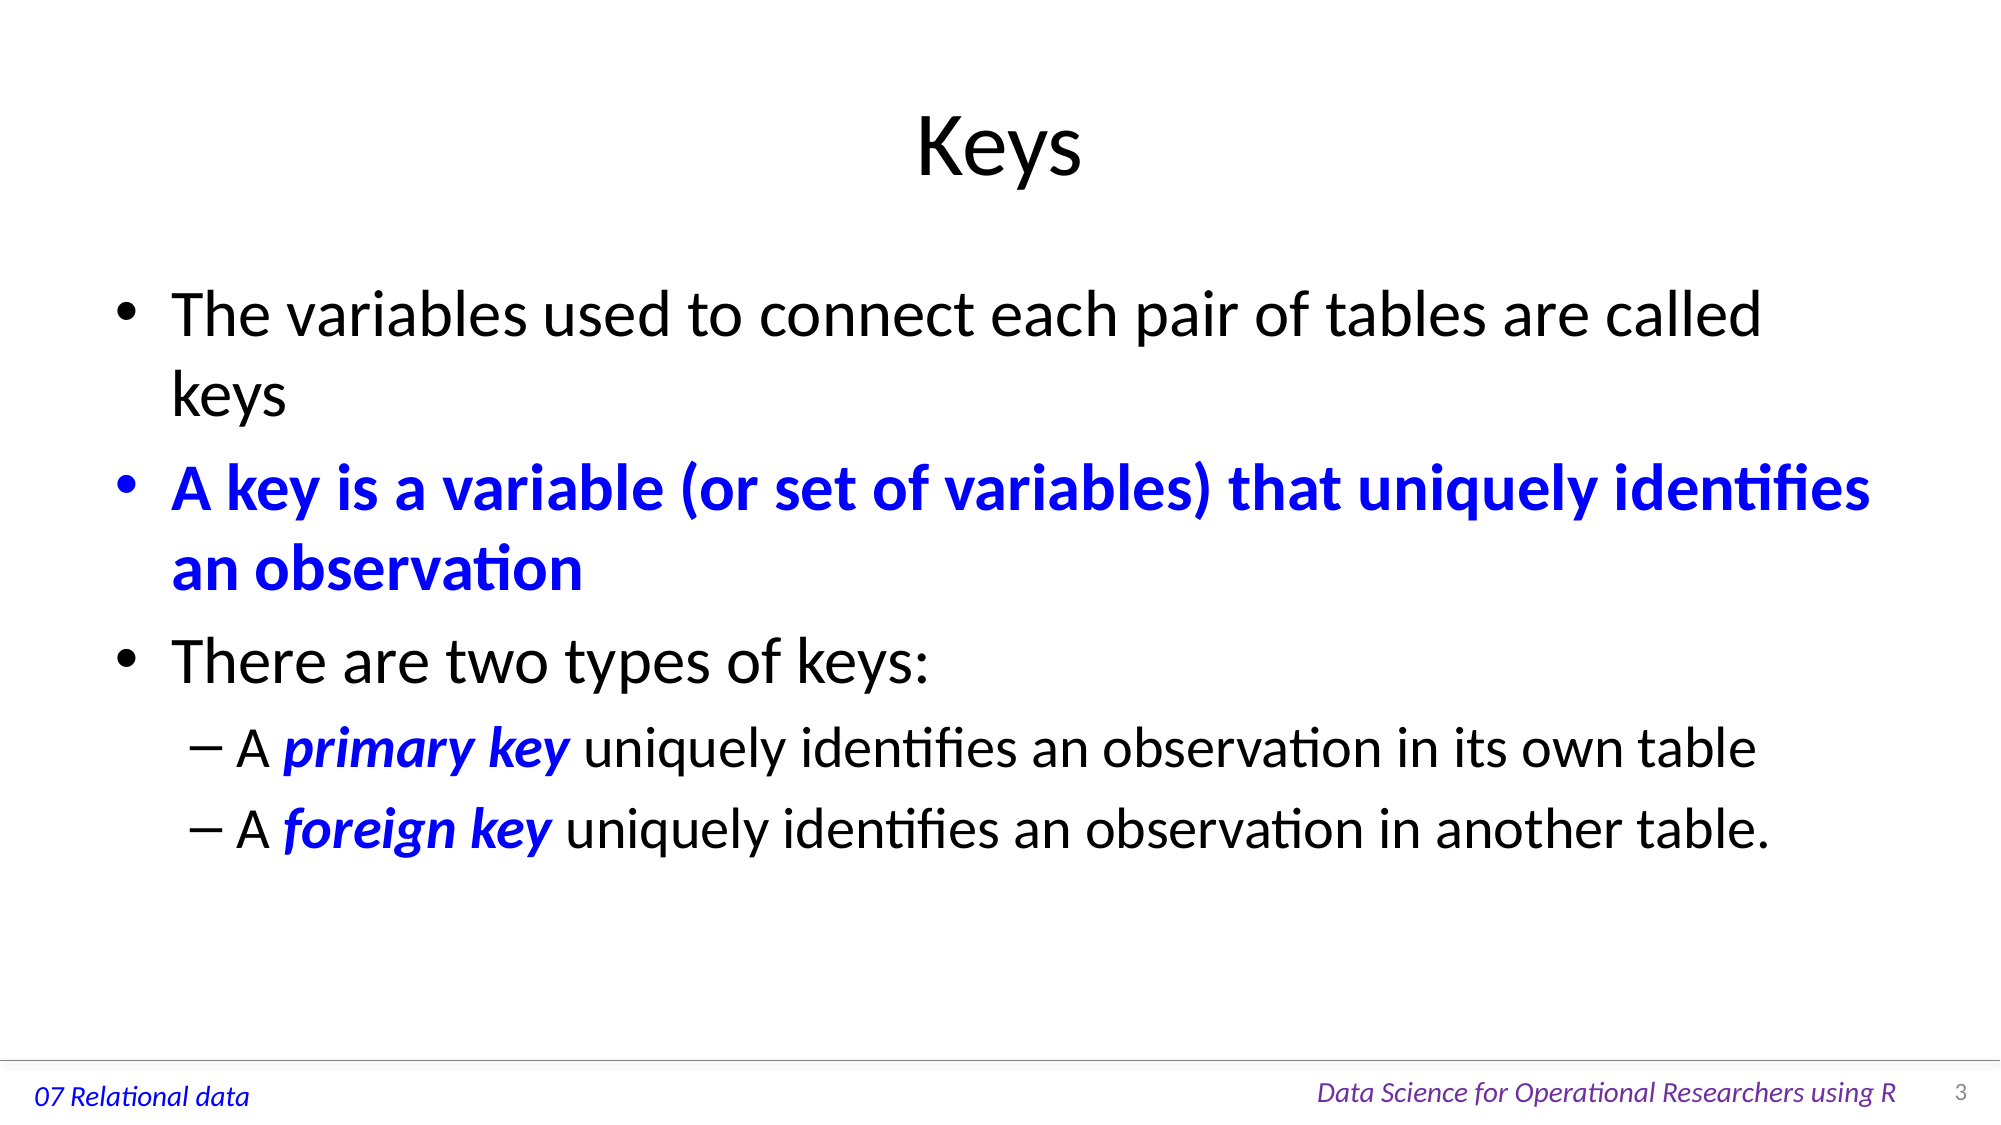

# Keys
The variables used to connect each pair of tables are called keys
A key is a variable (or set of variables) that uniquely identifies an observation
There are two types of keys:
A primary key uniquely identifies an observation in its own table
A foreign key uniquely identifies an observation in another table.
3